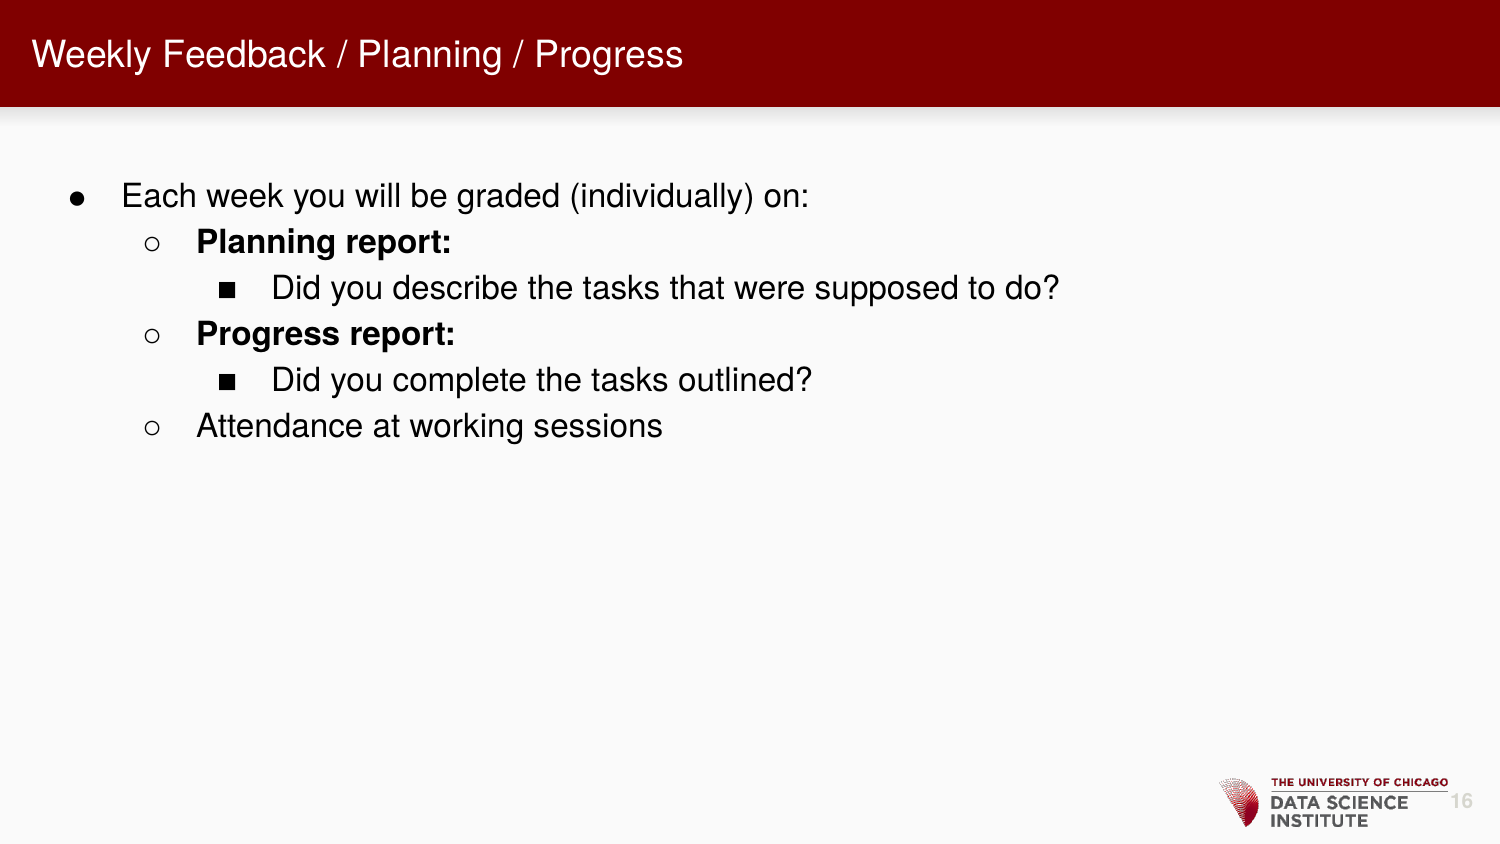

# Weekly Feedback / Planning / Progress
Each week you will be graded (individually) on:
Planning report:
Did you describe the tasks that were supposed to do?
Progress report:
Did you complete the tasks outlined?
Attendance at working sessions
16